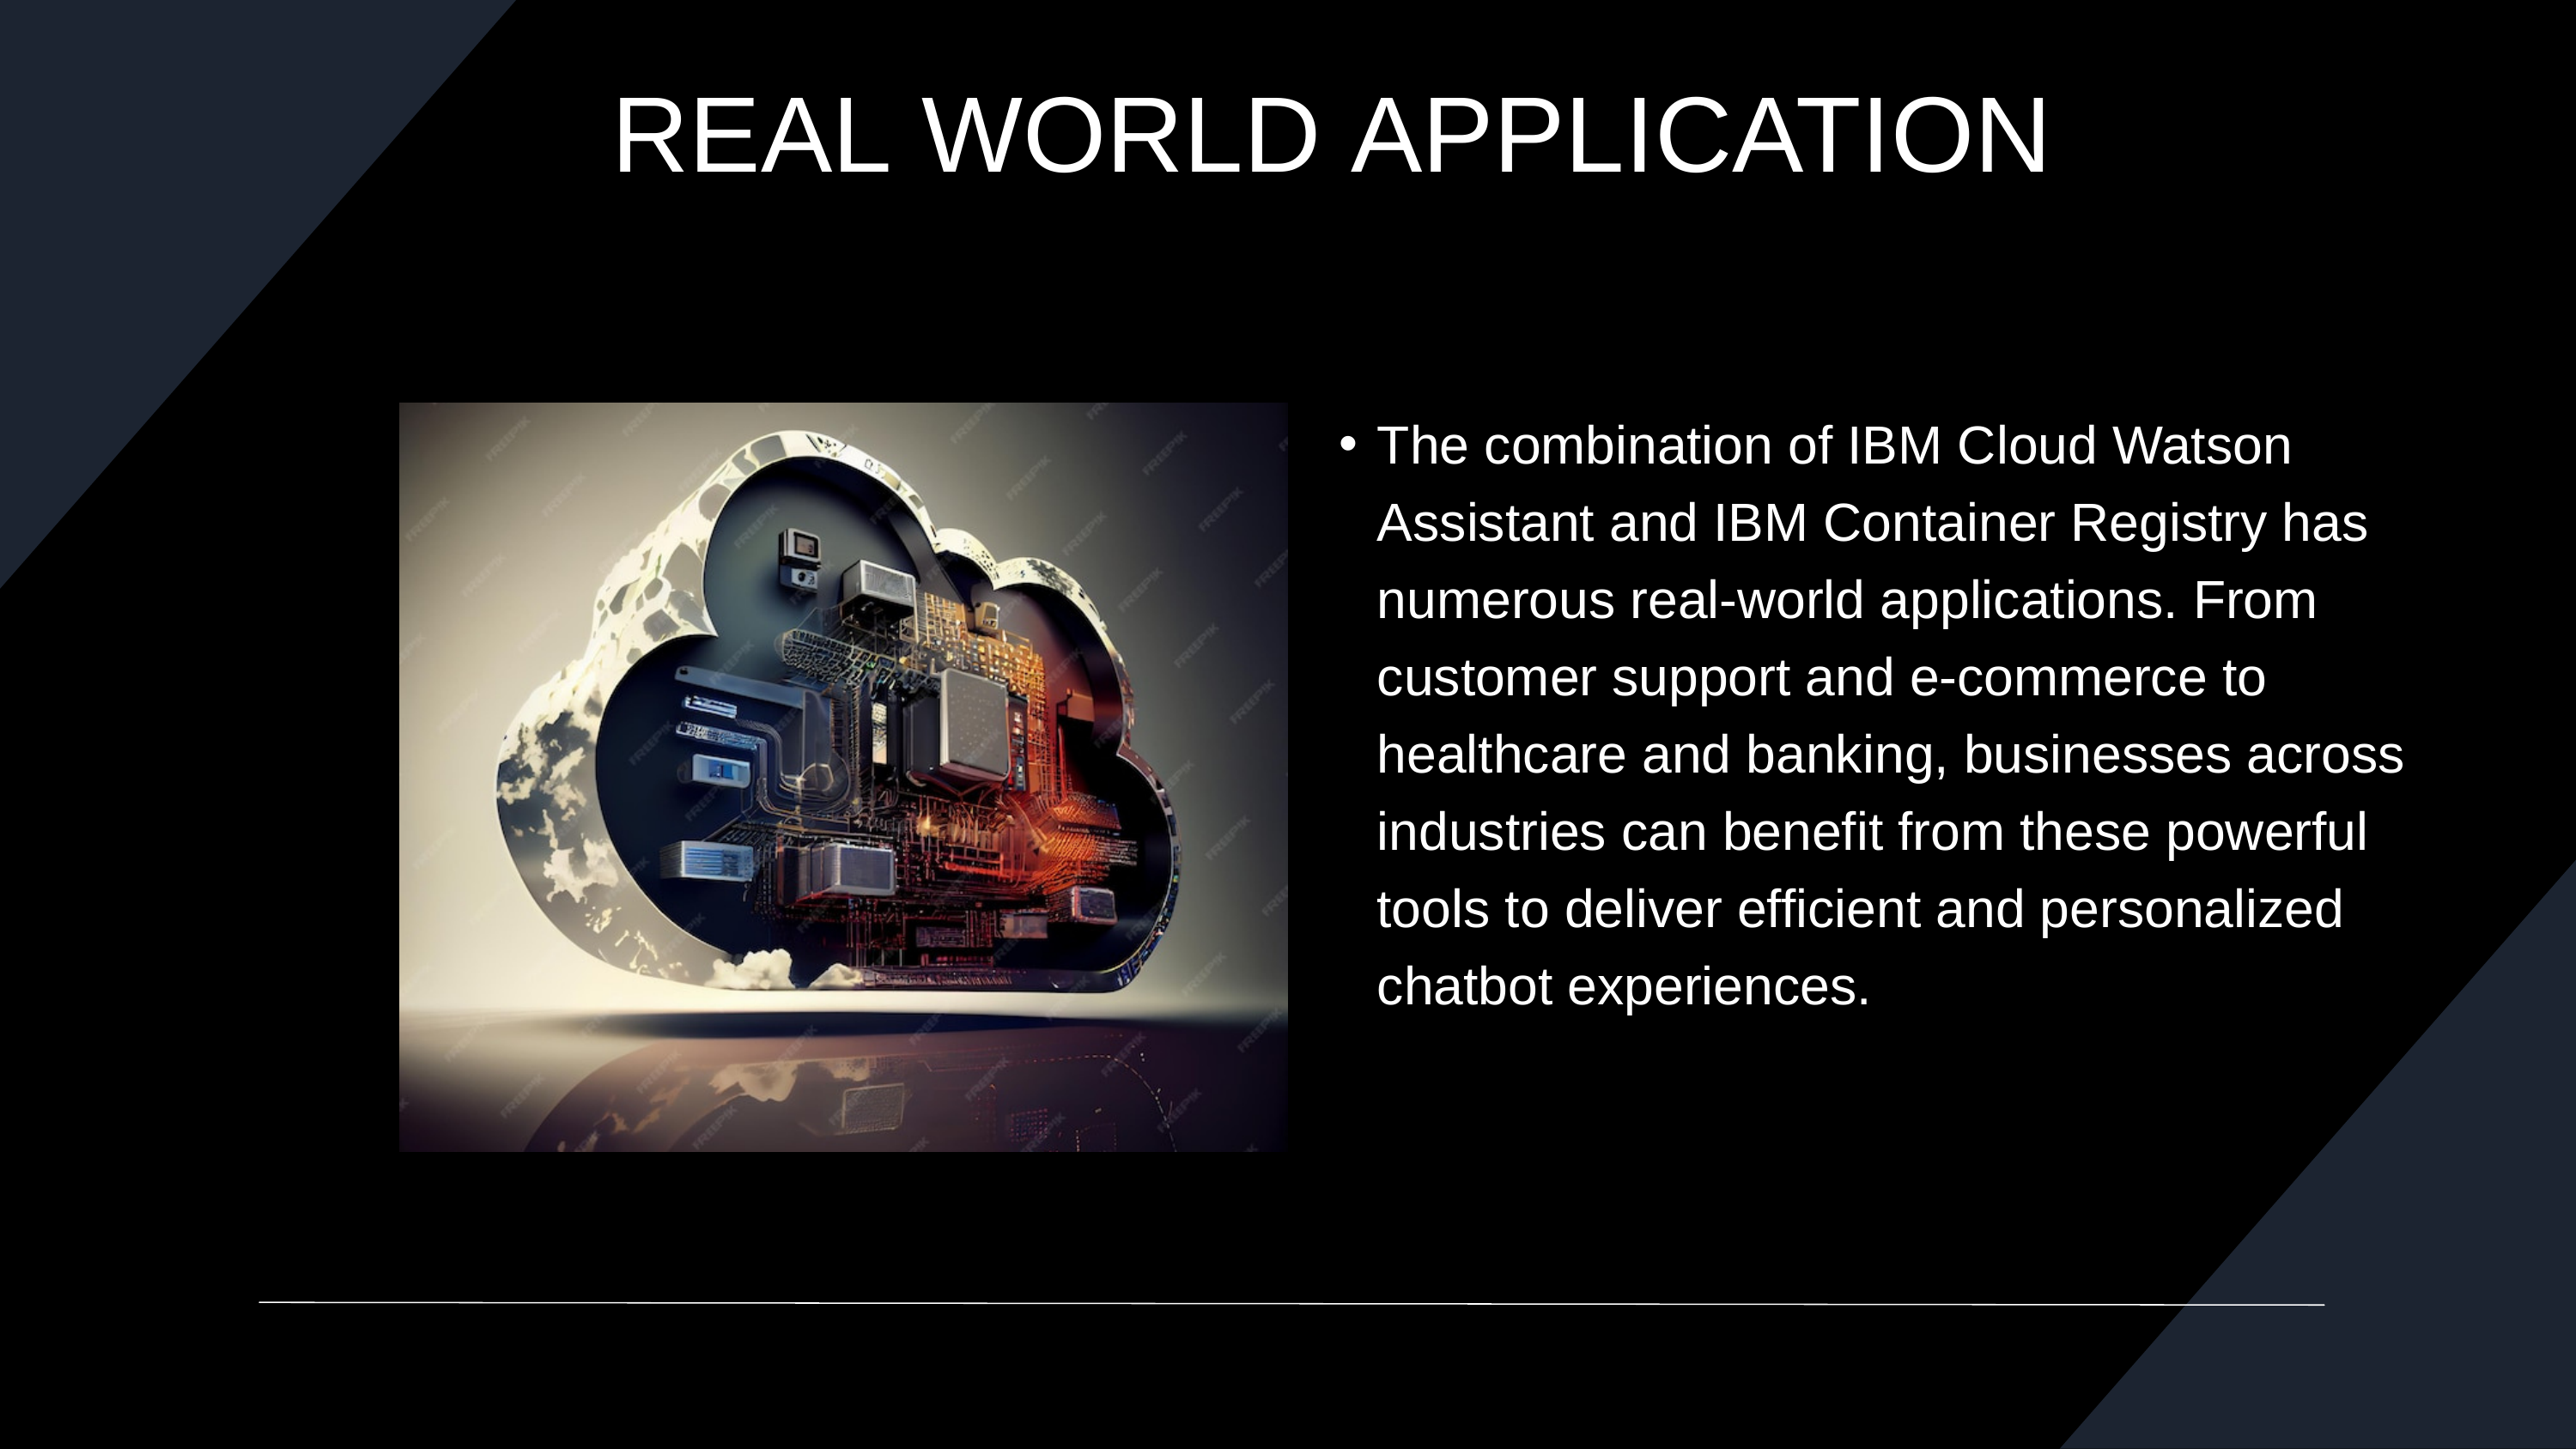

REAL WORLD APPLICATION
The combination of IBM Cloud Watson Assistant and IBM Container Registry has numerous real-world applications. From customer support and e-commerce to healthcare and banking, businesses across industries can benefit from these powerful tools to deliver efficient and personalized chatbot experiences.